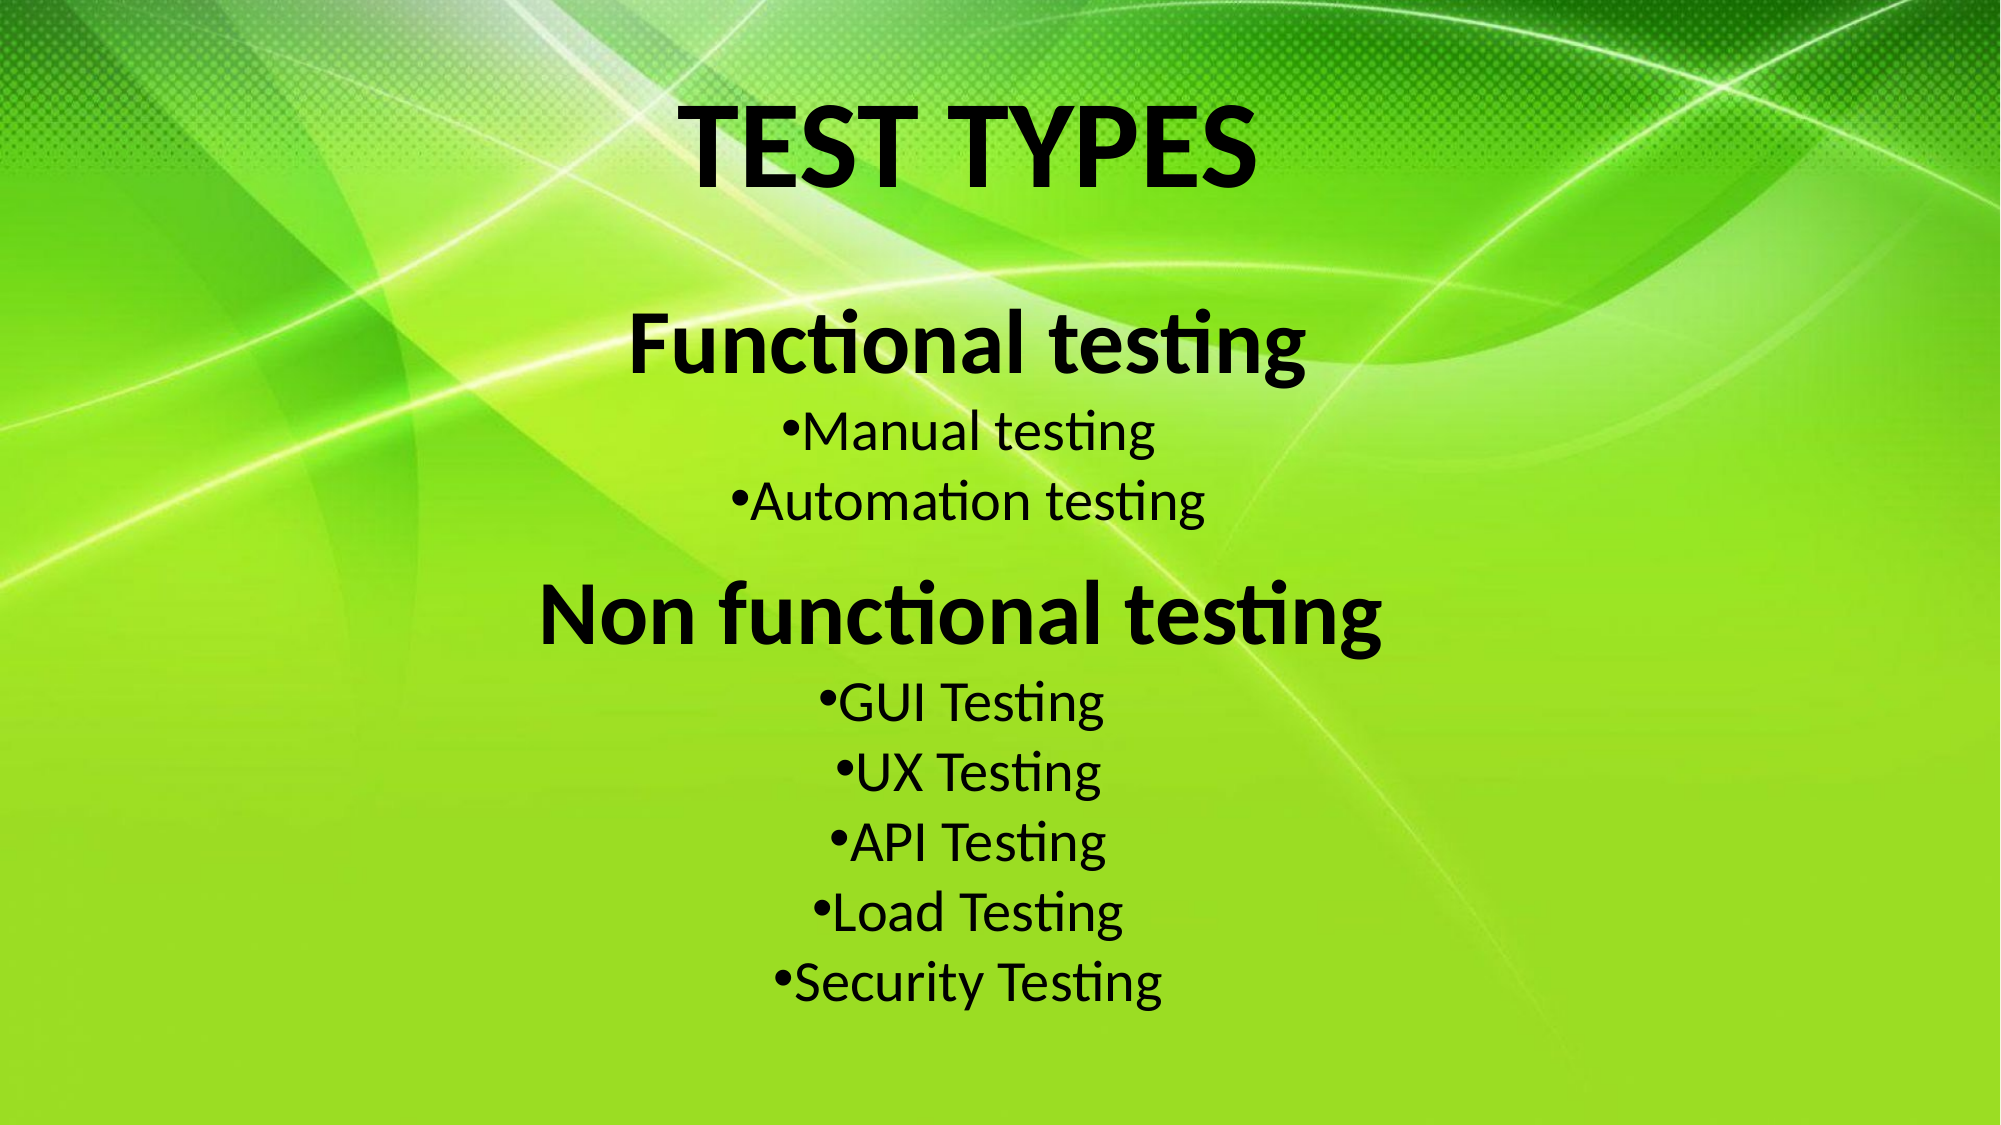

TEST TYPES
Functional testing
Manual testing
Automation testing
Non functional testing
GUI Testing
UX Testing
API Testing
Load Testing
Security Testing